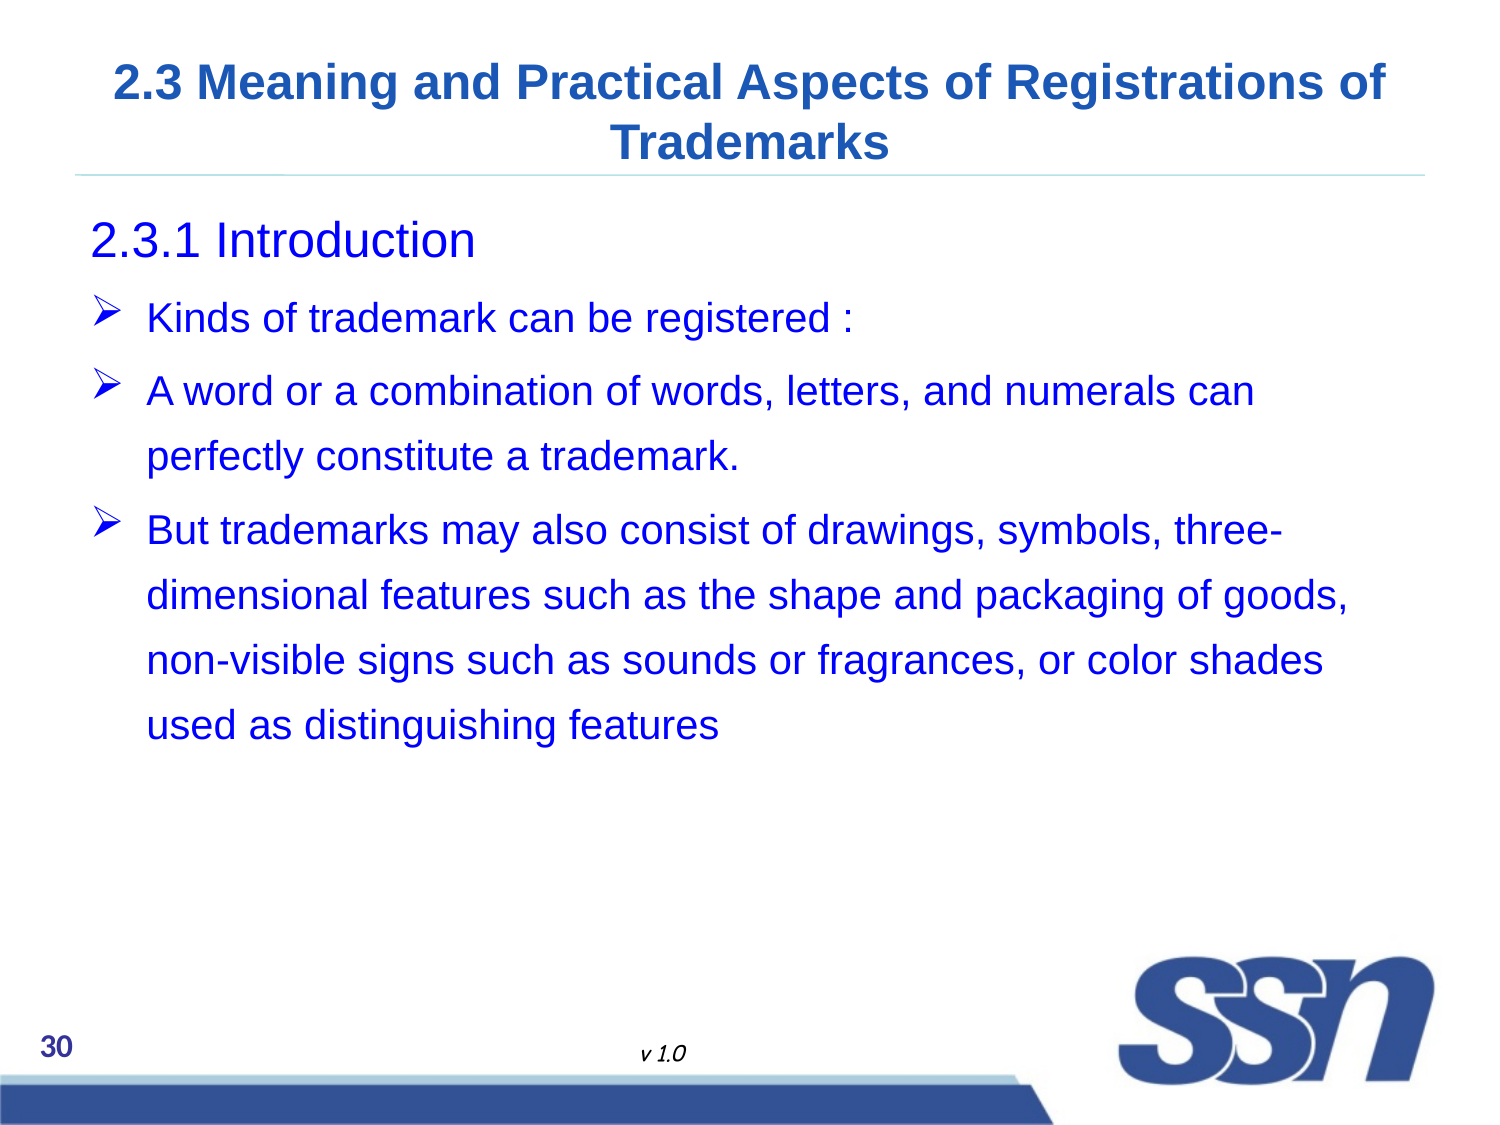

# 2.3 Meaning and Practical Aspects of Registrations of Trademarks
2.3.1 Introduction
Kinds of trademark can be registered :
A word or a combination of words, letters, and numerals can perfectly constitute a trademark.
But trademarks may also consist of drawings, symbols, three-dimensional features such as the shape and packaging of goods, non-visible signs such as sounds or fragrances, or color shades used as distinguishing features